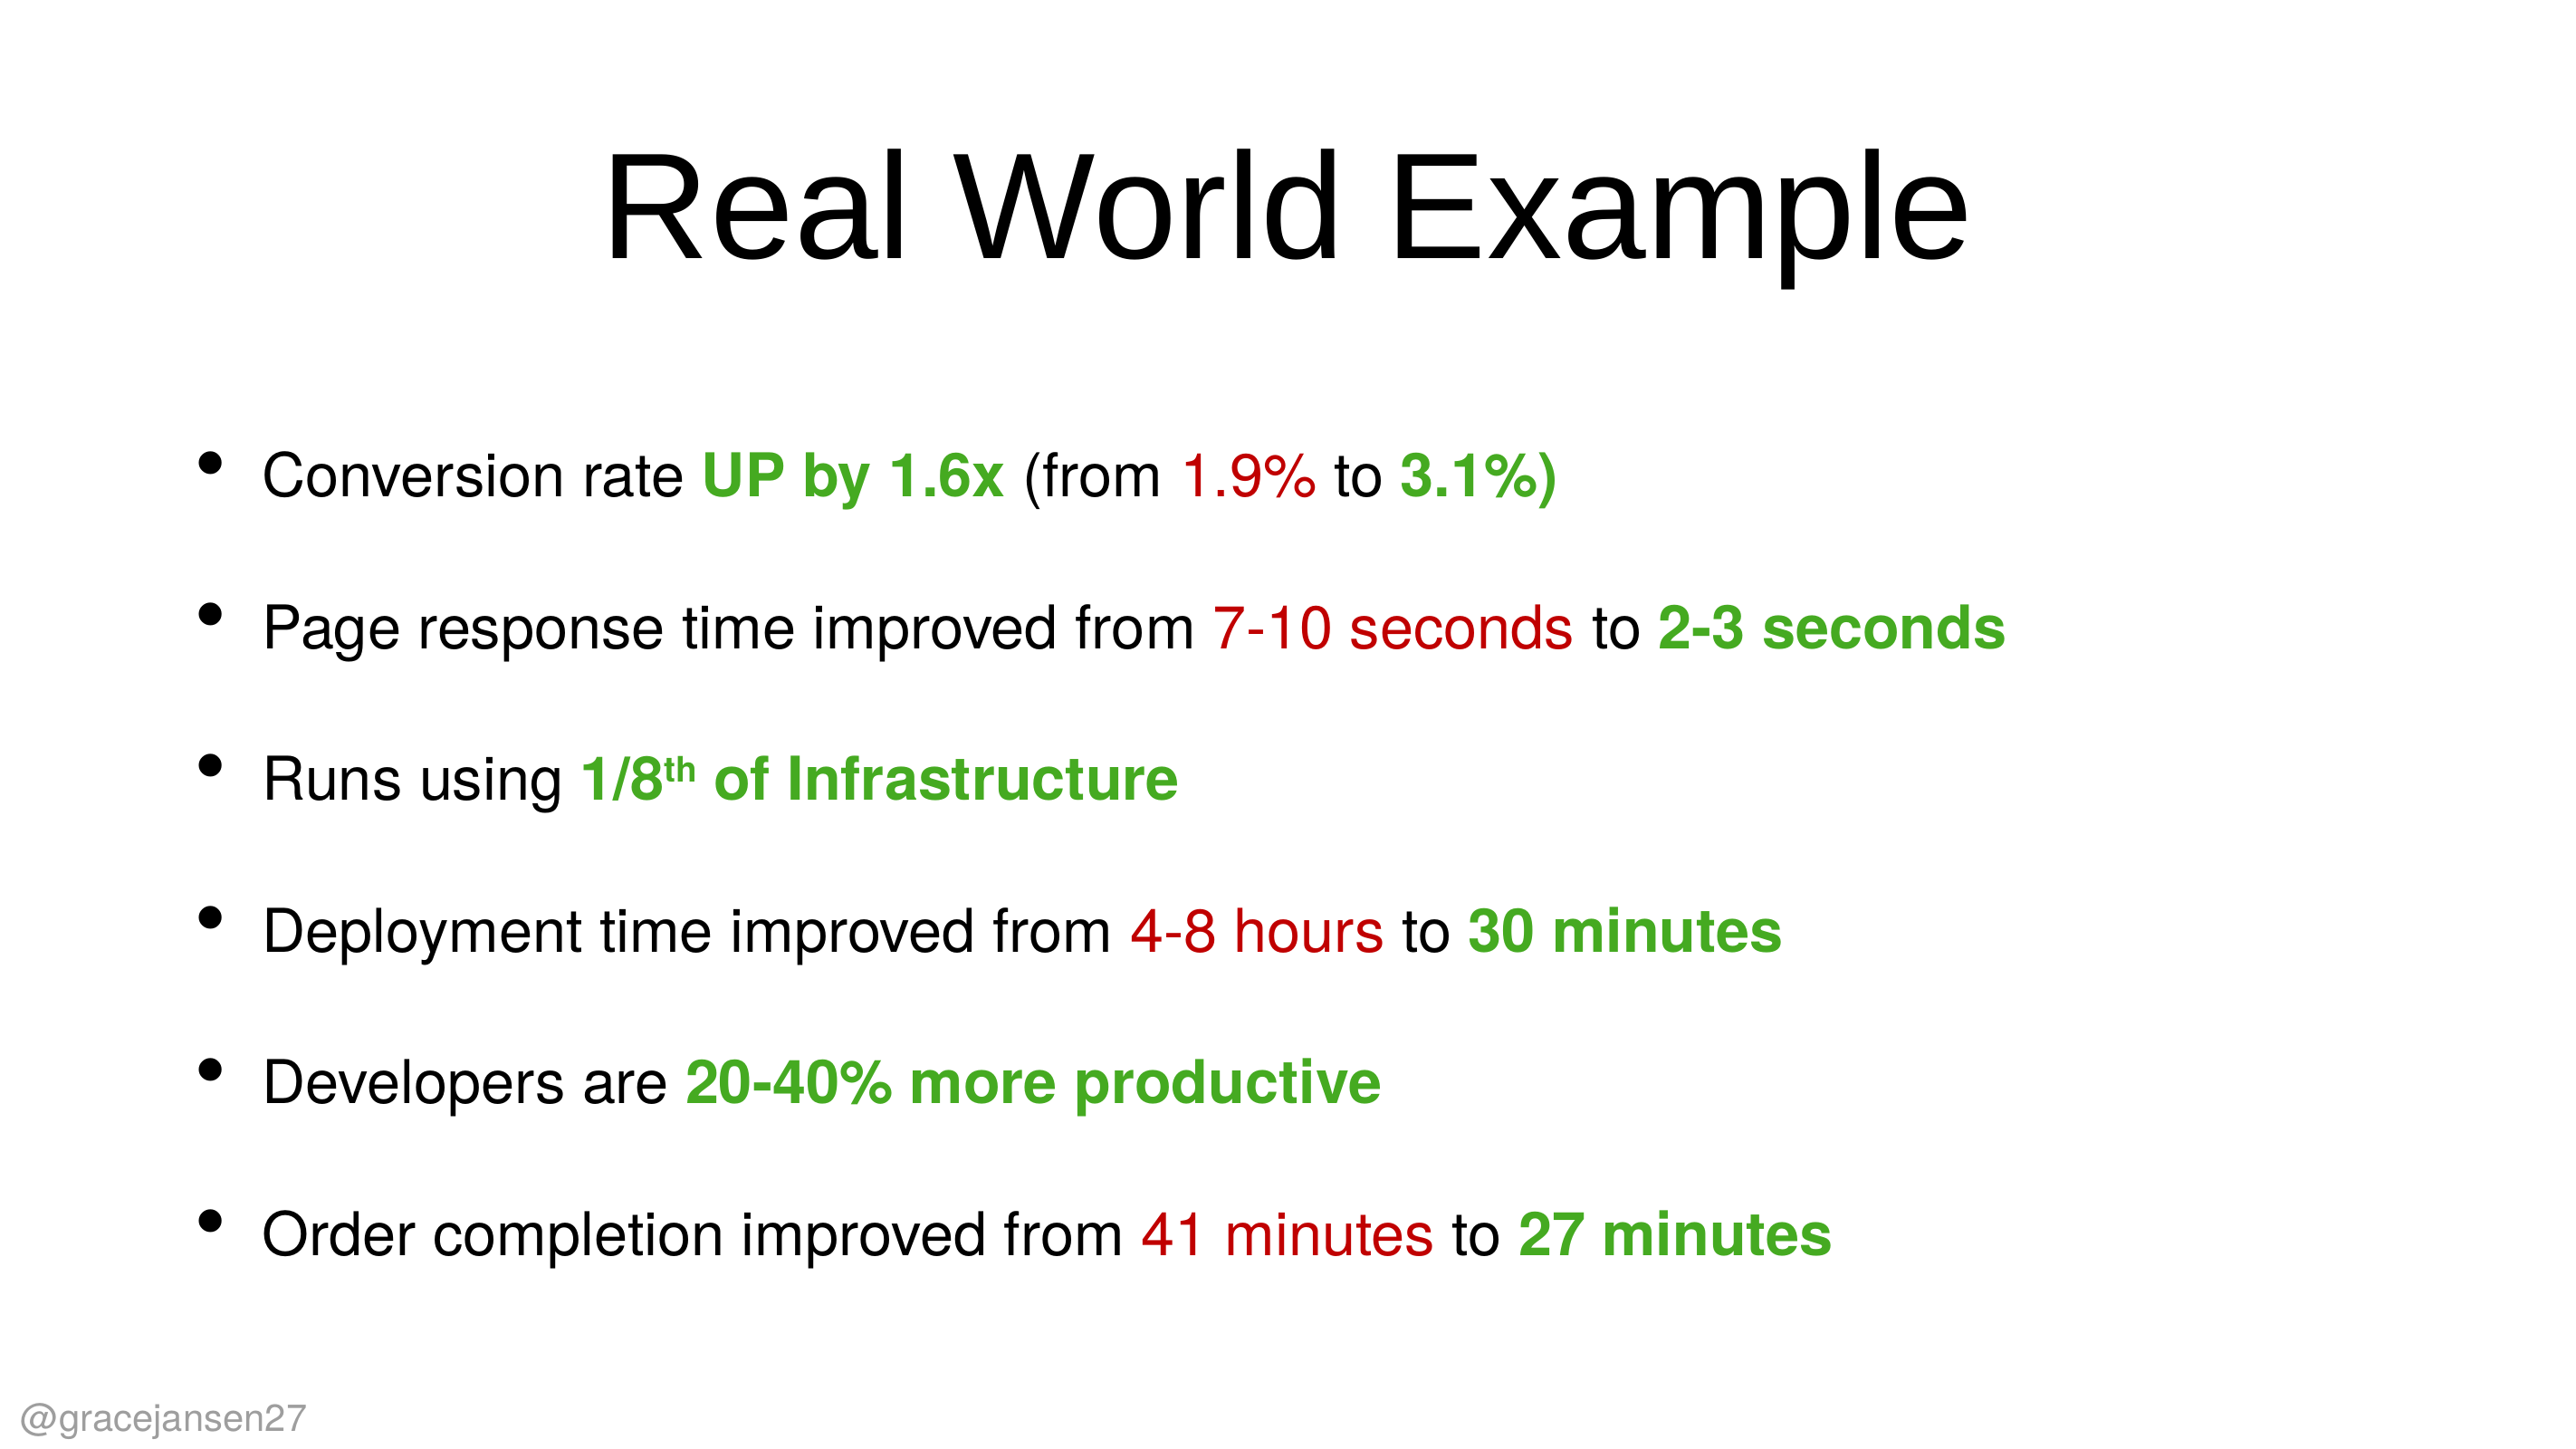

# Real World Example
Conversion rate UP by 1.6x (from 1.9% to 3.1%)
Page response time improved from 7-10 seconds to 2-3 seconds
Runs using 1/8th of Infrastructure
Deployment time improved from 4-8 hours to 30 minutes
Developers are 20-40% more productive
Order completion improved from 41 minutes to 27 minutes
@gracejansen27